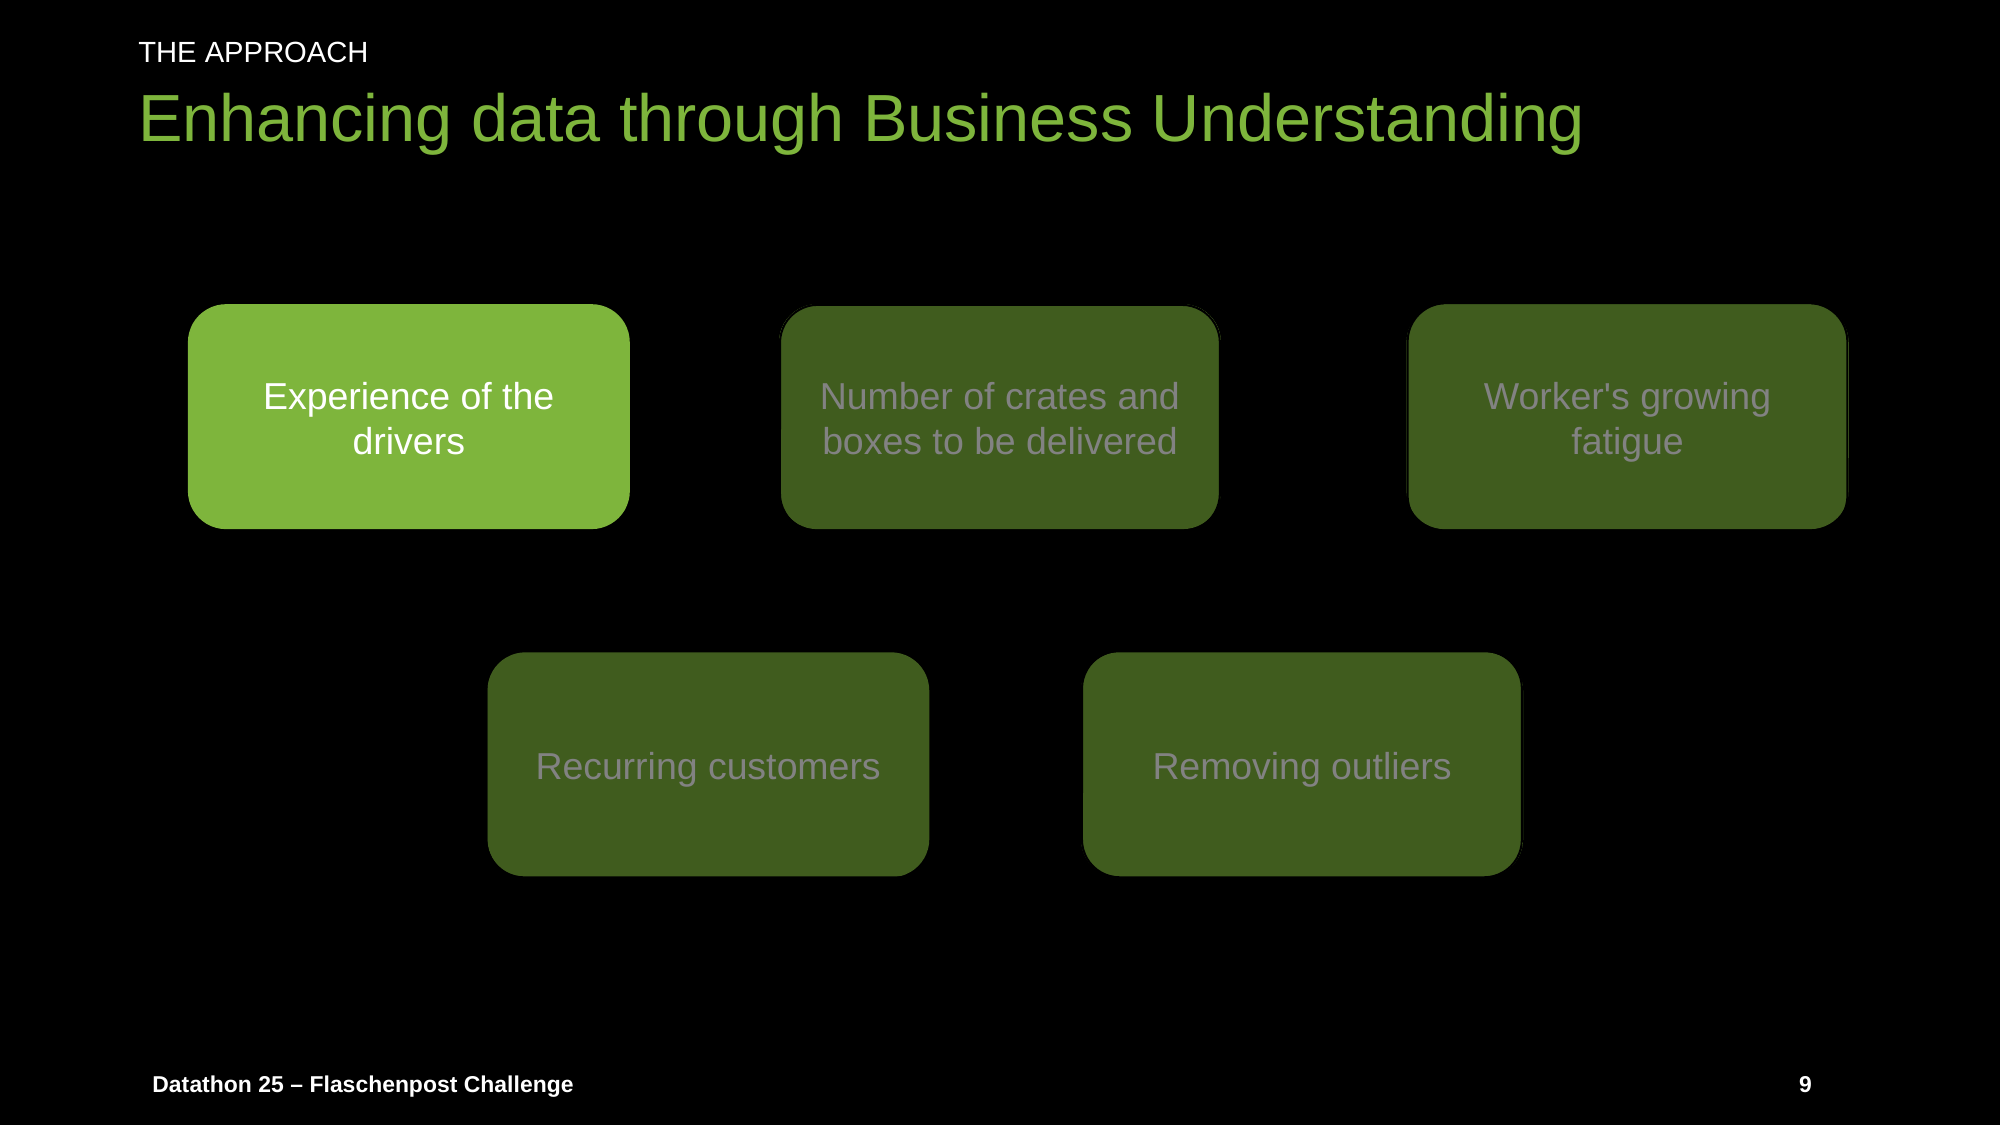

The Approach
# Enhancing data through Business Understanding

Worker's growing fatigue
Experience of the drivers
Number of crates and boxes to be delivered

Recurring customers
Removing outliers